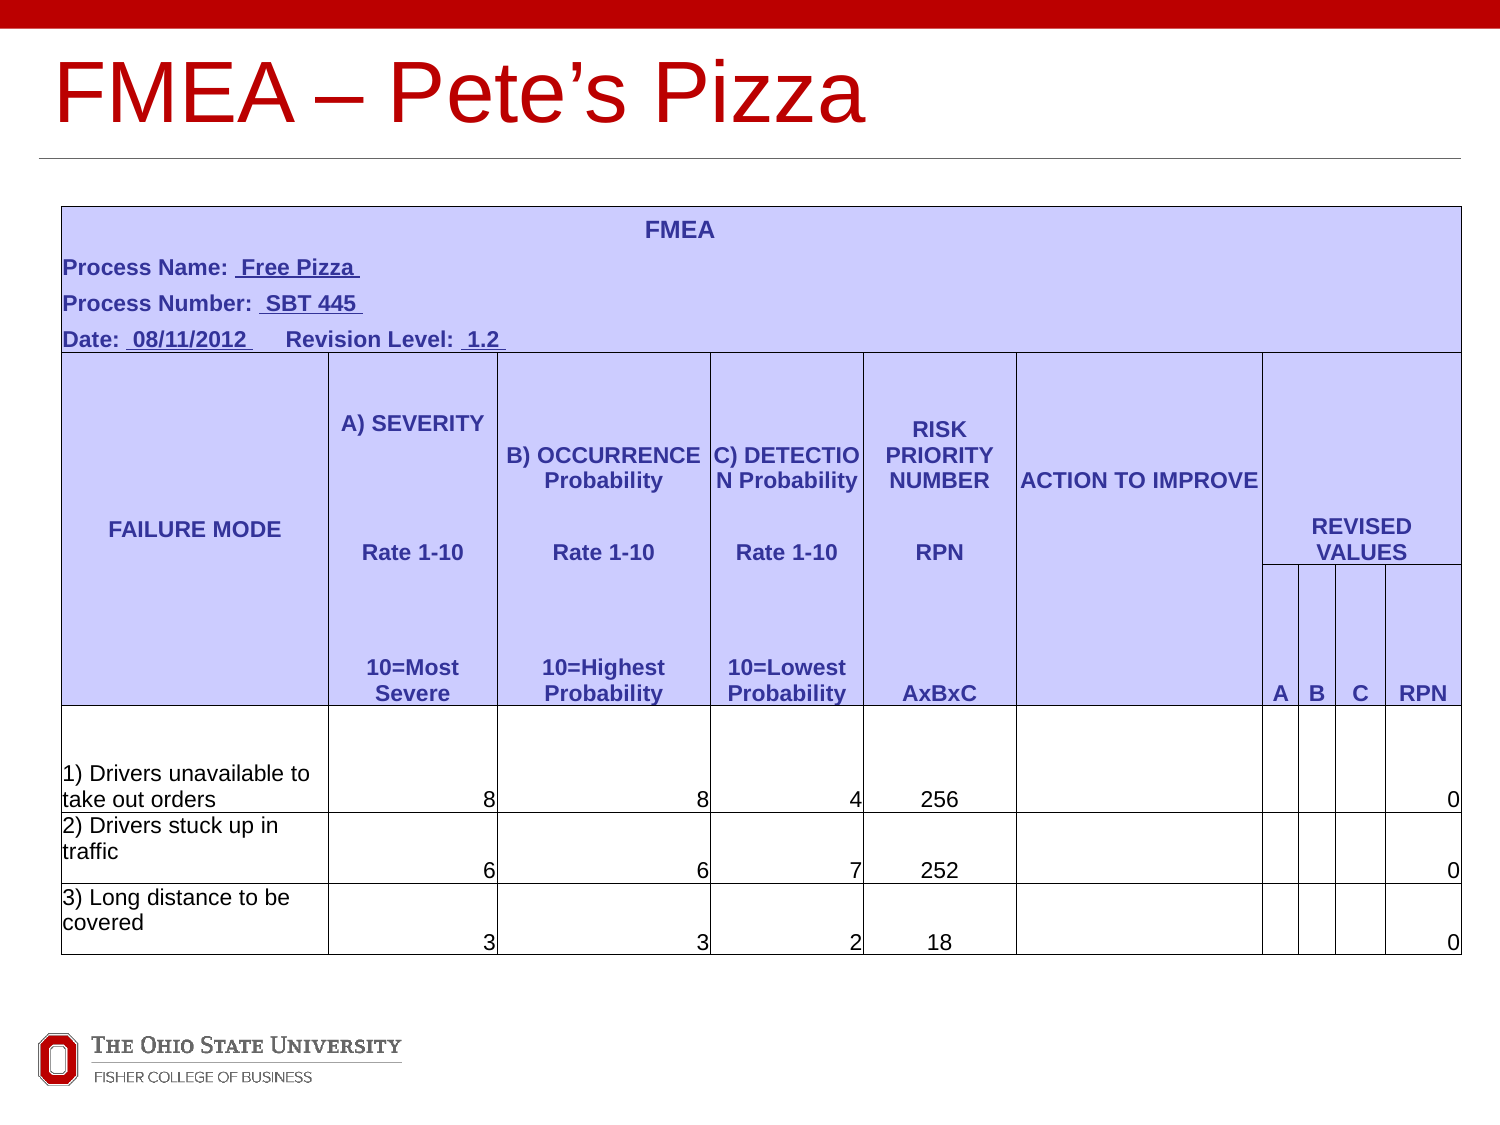

# FMEA – Pete’s Pizza
| FMEA |  |  |  |  |  |  |  |  |  |
| --- | --- | --- | --- | --- | --- | --- | --- | --- | --- |
| Process Name:  Free Pizza |  |  |  |  |  |  |  |  |  |
| Process Number:  SBT 445 |  |  |  |  |  |  |  |  |  |
| Date:  08/11/2012      Revision Level:  1.2 |  |  |  |  |  |  |  |  |  |
| FAILURE MODE | A) SEVERITY | B) OCCURRENCE Probability | C) DETECTION Probability | RISK PRIORITY NUMBER | ACTION TO IMPROVE | REVISED VALUES |  |  |  |
|  | Rate 1-10 | Rate 1-10 | Rate 1-10 | RPN |  |  |  |  |  |
|  | 10=Most Severe | 10=Highest Probability | 10=Lowest Probability | AxBxC |  | A | B | C | RPN |
| 1) Drivers unavailable to take out orders | 8 | 8 | 4 | 256 |  |  |  |  | 0 |
| 2) Drivers stuck up in traffic | 6 | 6 | 7 | 252 |  |  |  |  | 0 |
| 3) Long distance to be covered | 3 | 3 | 2 | 18 |  |  |  |  | 0 |